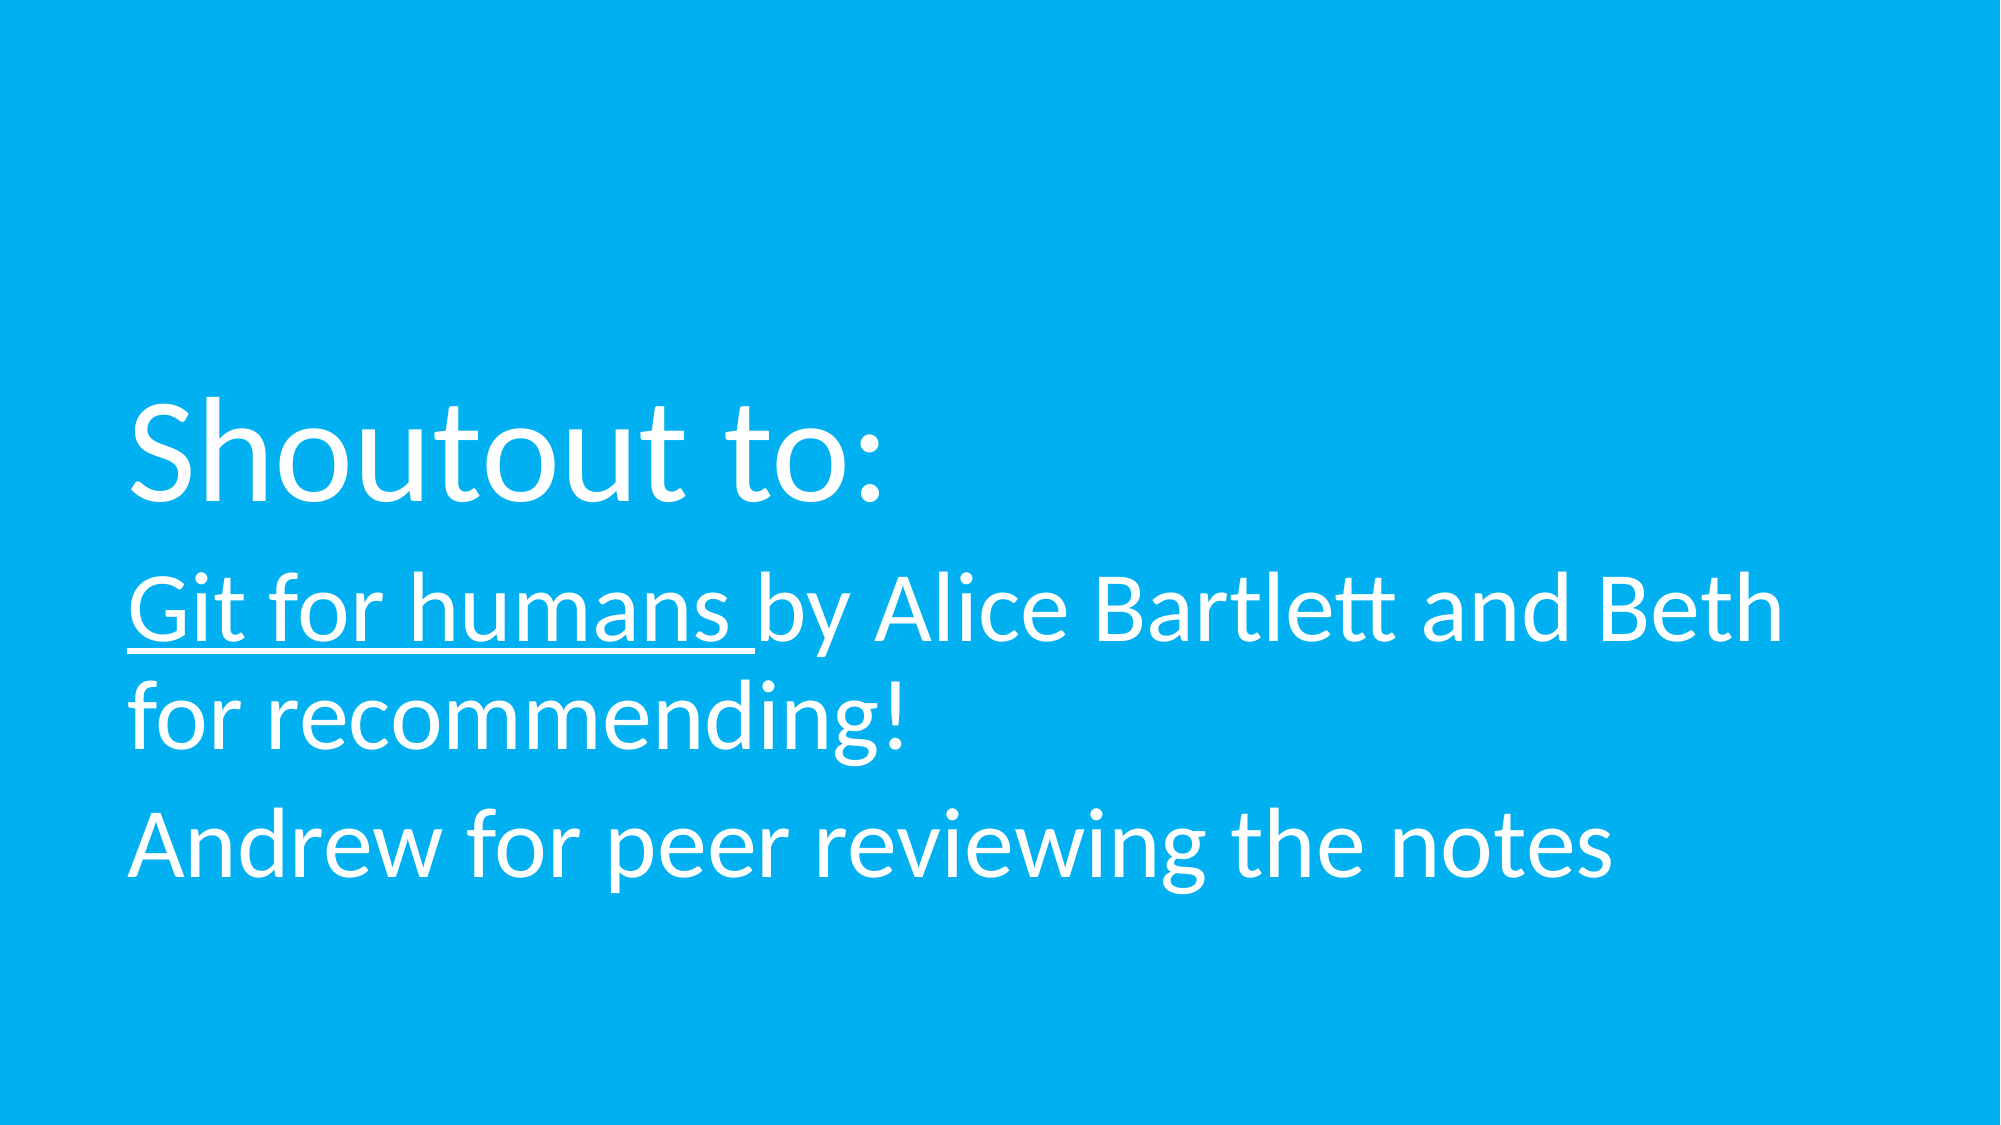

Shoutout to:
Git for humans by Alice Bartlett and Beth for recommending!
Andrew for peer reviewing the notes